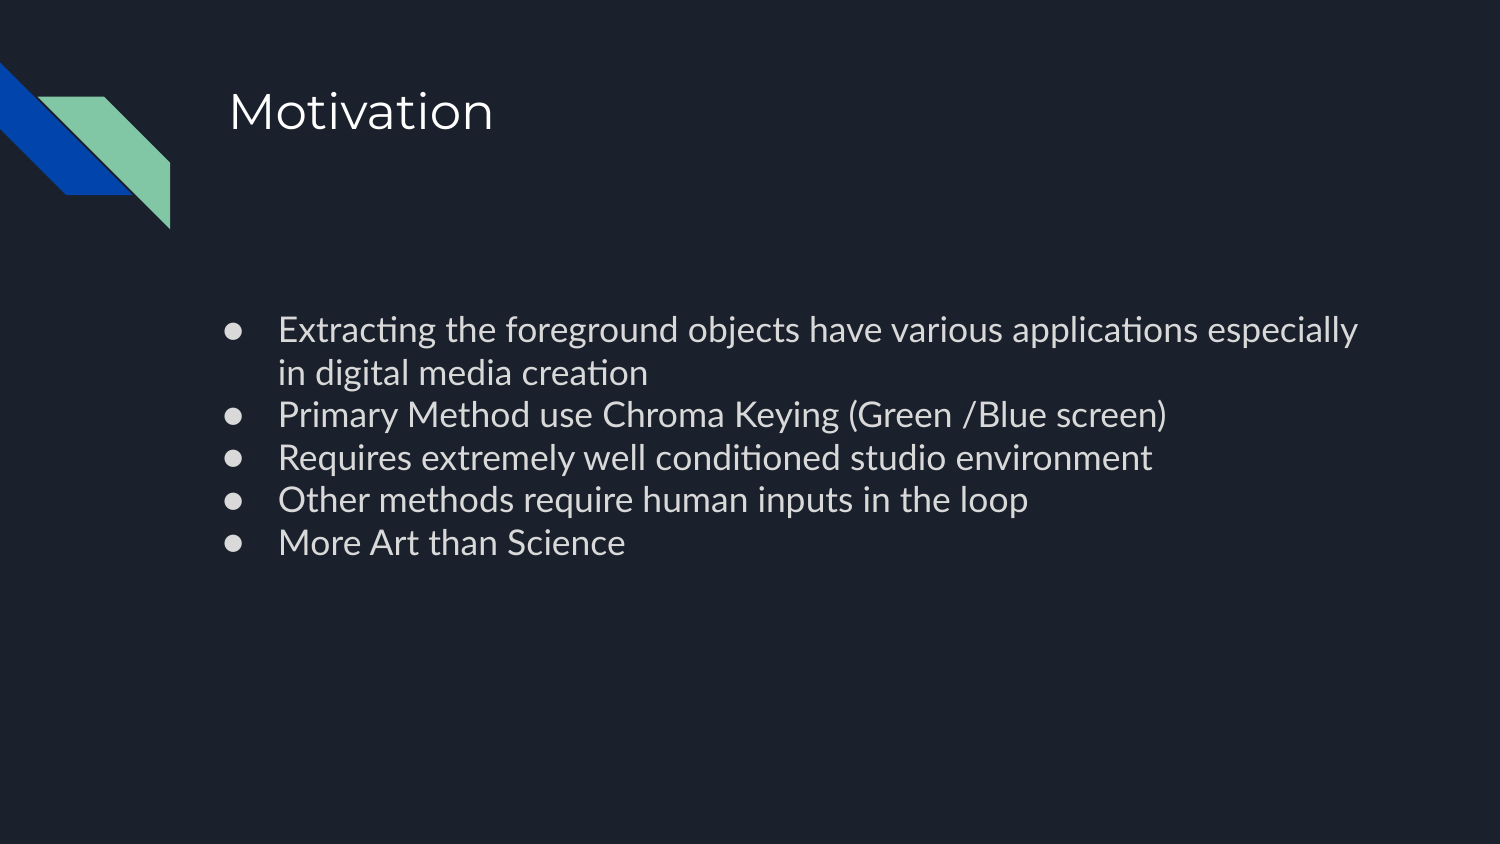

# Motivation

Extracting the foreground objects have various applications especially in digital media creation
Primary Method use Chroma Keying (Green /Blue screen)
Requires extremely well conditioned studio environment
Other methods require human inputs in the loop
More Art than Science